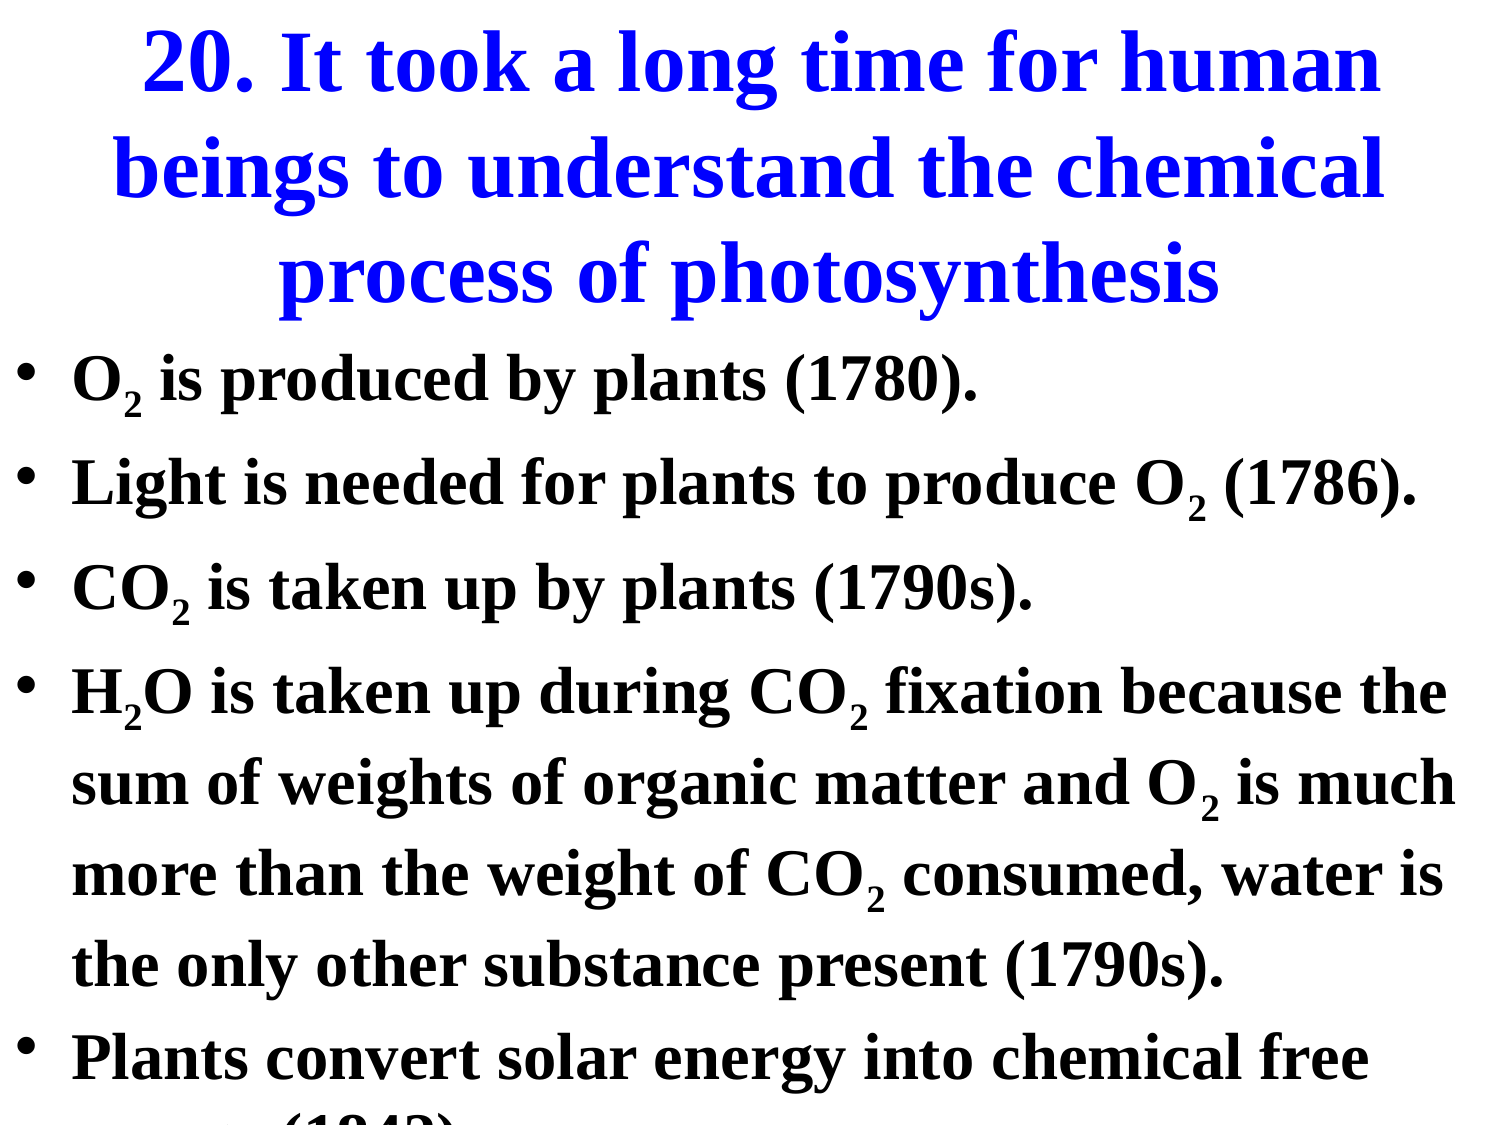

# 20. It took a long time for human beings to understand the chemical process of photosynthesis
O2 is produced by plants (1780).
Light is needed for plants to produce O2 (1786).
CO2 is taken up by plants (1790s).
H2O is taken up during CO2 fixation because the sum of weights of organic matter and O2 is much more than the weight of CO2 consumed, water is the only other substance present (1790s).
Plants convert solar energy into chemical free energy (1842).